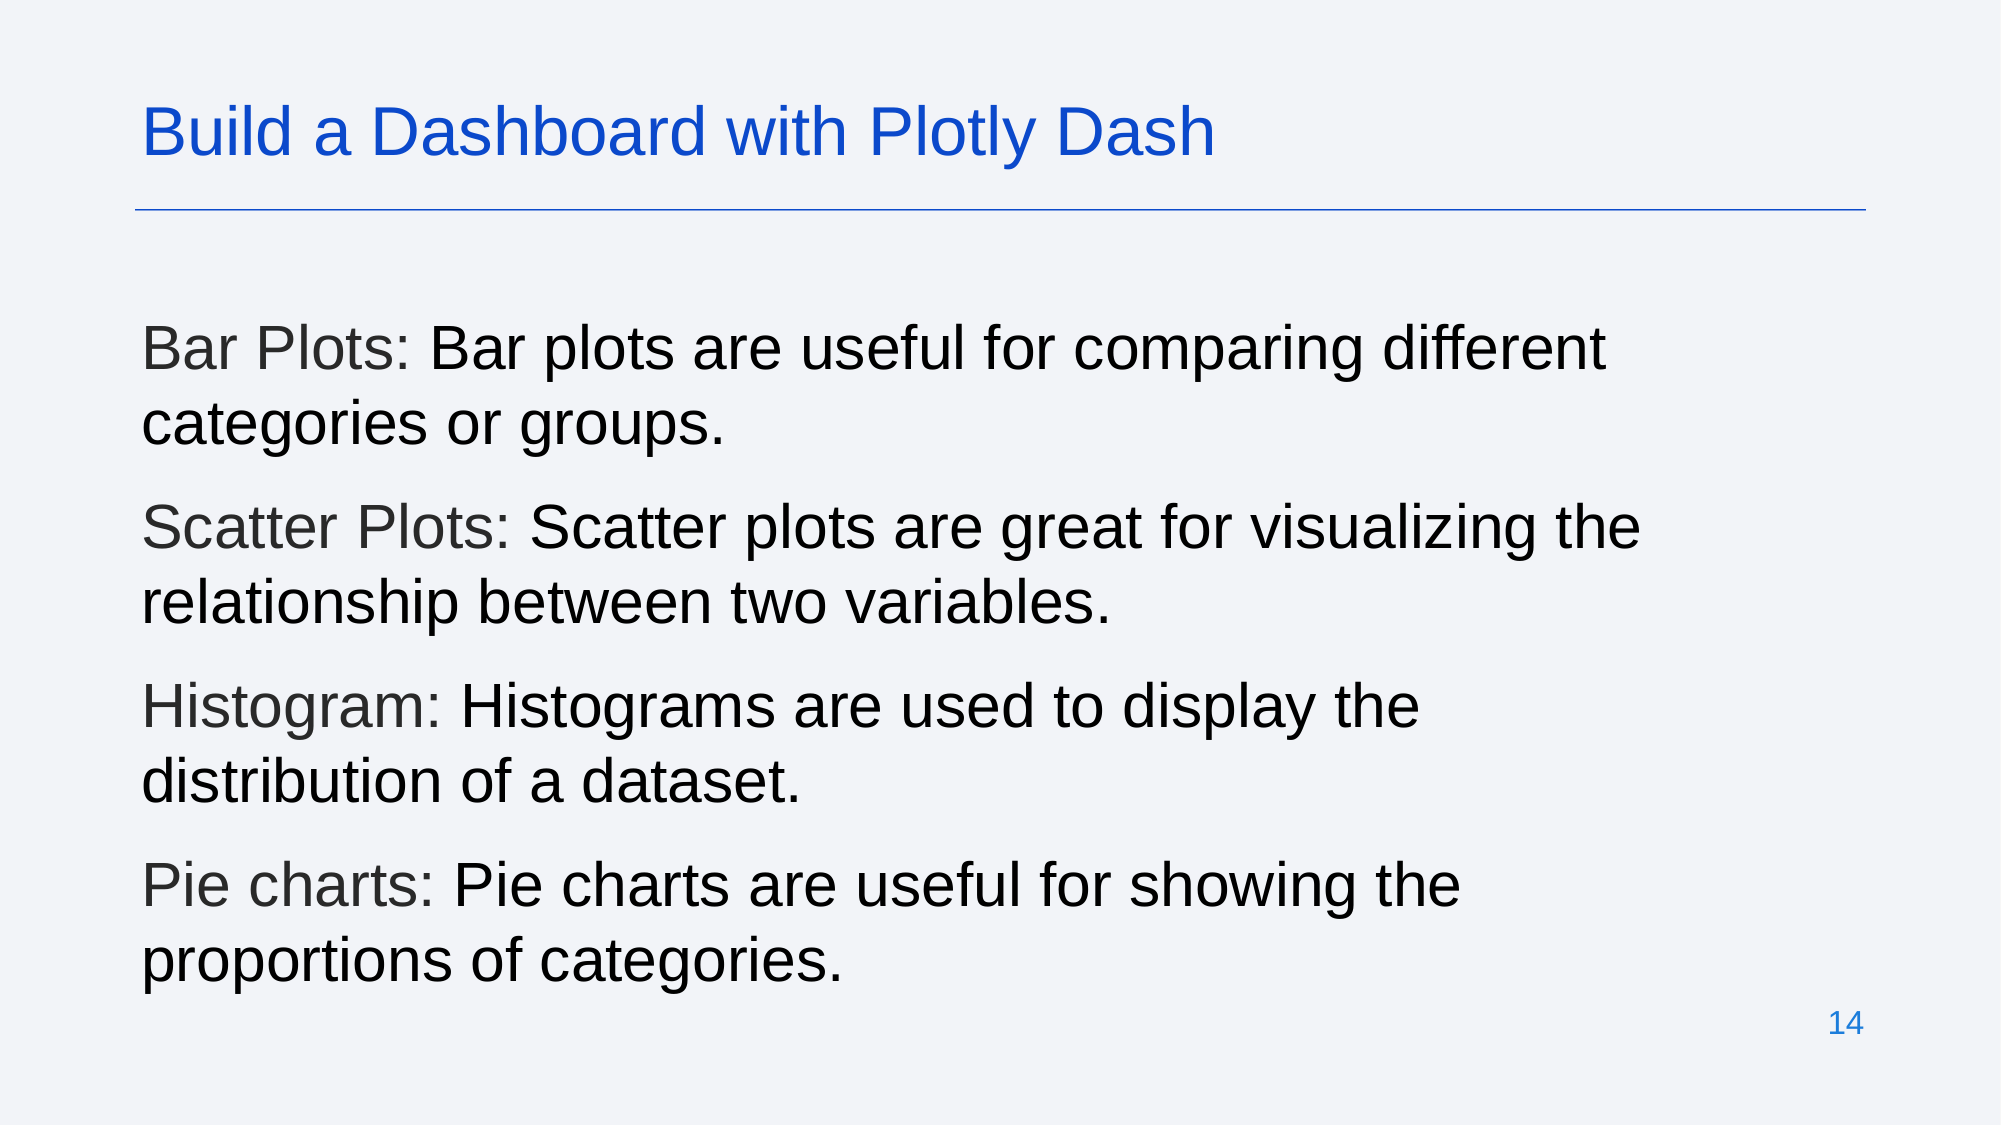

Build a Dashboard with Plotly Dash
Bar Plots: Bar plots are useful for comparing different categories or groups.
Scatter Plots: Scatter plots are great for visualizing the relationship between two variables.
Histogram: Histograms are used to display the distribution of a dataset.
Pie charts: Pie charts are useful for showing the proportions of categories.

14